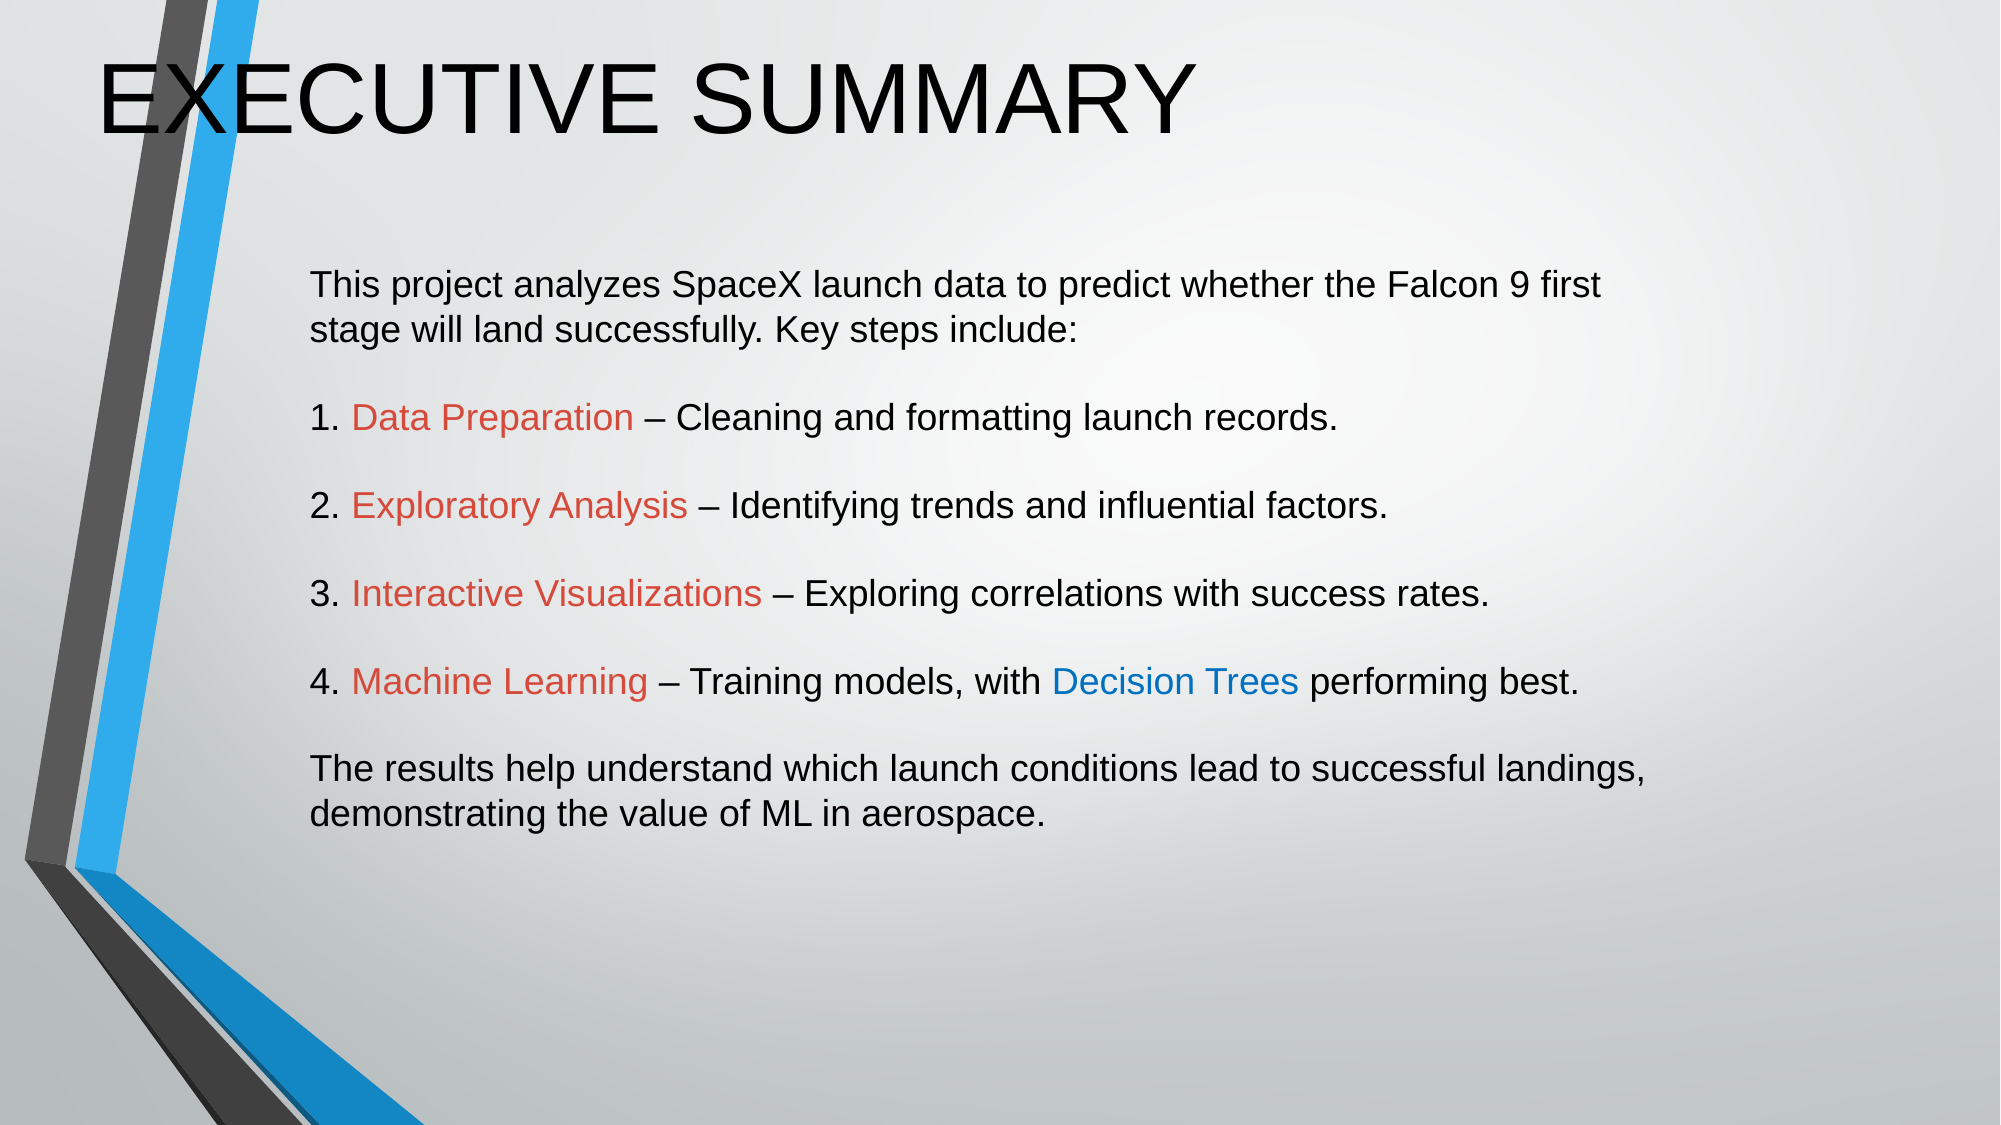

EXECUTIVE SUMMARY
This project analyzes SpaceX launch data to predict whether the Falcon 9 first stage will land successfully. Key steps include:
1. Data Preparation – Cleaning and formatting launch records.
2. Exploratory Analysis – Identifying trends and influential factors.
3. Interactive Visualizations – Exploring correlations with success rates.
4. Machine Learning – Training models, with Decision Trees performing best.
The results help understand which launch conditions lead to successful landings, demonstrating the value of ML in aerospace.